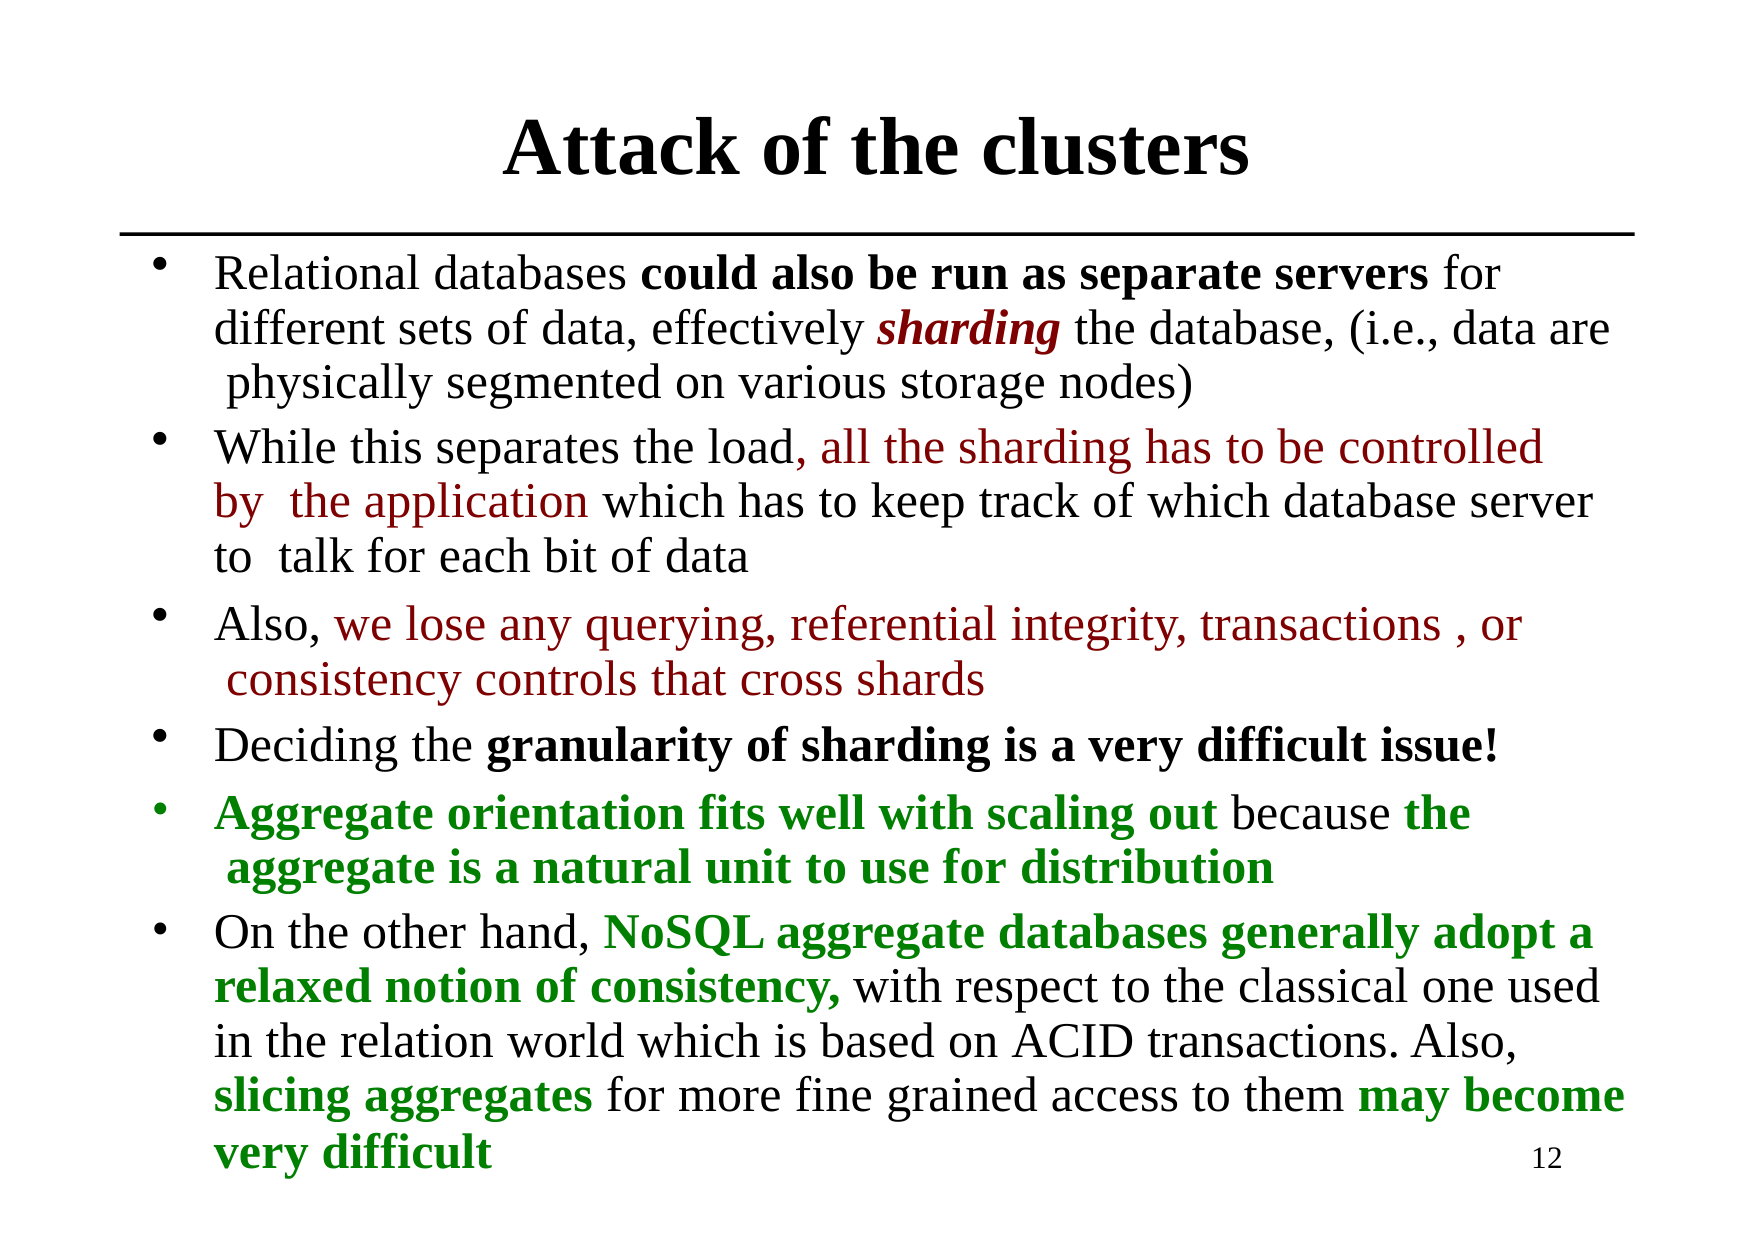

# Attack of the clusters

Relational databases could also be run as separate servers for  different sets of data, effectively sharding the database, (i.e., data are  physically segmented on various storage nodes)
While this separates the load, all the sharding has to be controlled by  the application which has to keep track of which database server to  talk for each bit of data
Also, we lose any querying, referential integrity, transactions , or  consistency controls that cross shards
Deciding the granularity of sharding is a very difficult issue!
Aggregate orientation fits well with scaling out because the  aggregate is a natural unit to use for distribution
On the other hand, NoSQL aggregate databases generally adopt a  relaxed notion of consistency, with respect to the classical one used  in the relation world which is based on ACID transactions. Also,  slicing aggregates for more fine grained access to them may become
very difficult
12